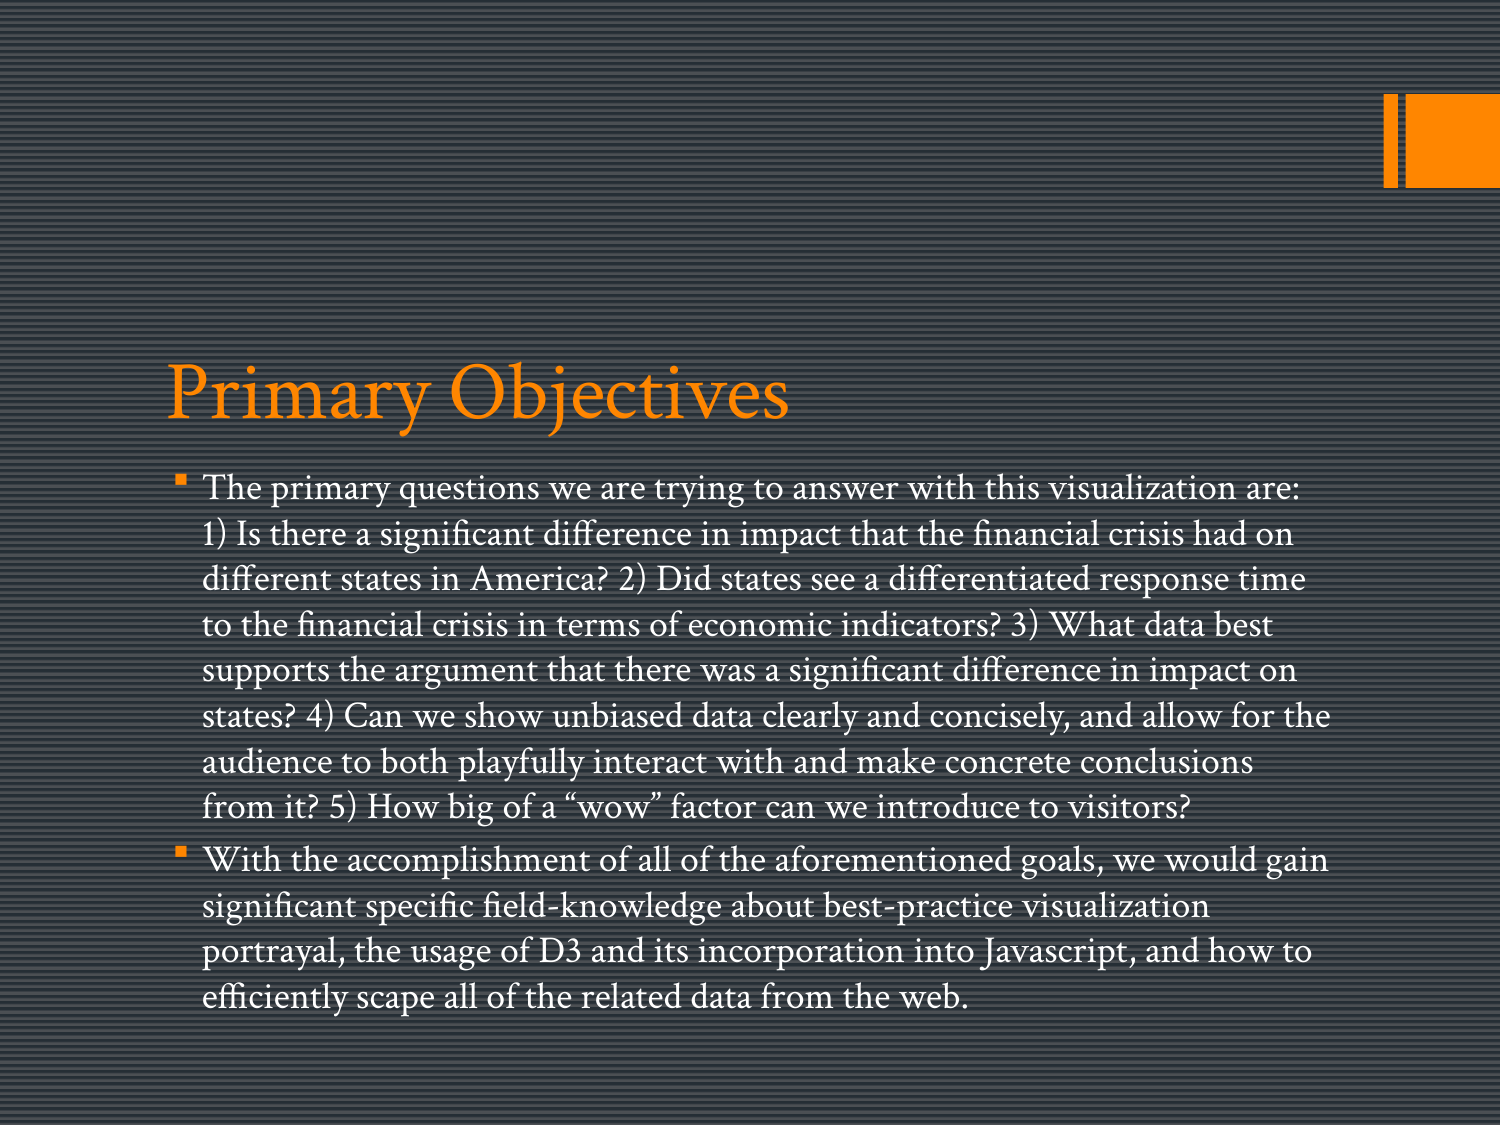

# Primary Objectives
The primary questions we are trying to answer with this visualization are: 1) Is there a significant difference in impact that the financial crisis had on different states in America? 2) Did states see a differentiated response time to the financial crisis in terms of economic indicators? 3) What data best supports the argument that there was a significant difference in impact on states? 4) Can we show unbiased data clearly and concisely, and allow for the audience to both playfully interact with and make concrete conclusions from it? 5) How big of a “wow” factor can we introduce to visitors?
With the accomplishment of all of the aforementioned goals, we would gain significant specific field-knowledge about best-practice visualization portrayal, the usage of D3 and its incorporation into Javascript, and how to efficiently scape all of the related data from the web.